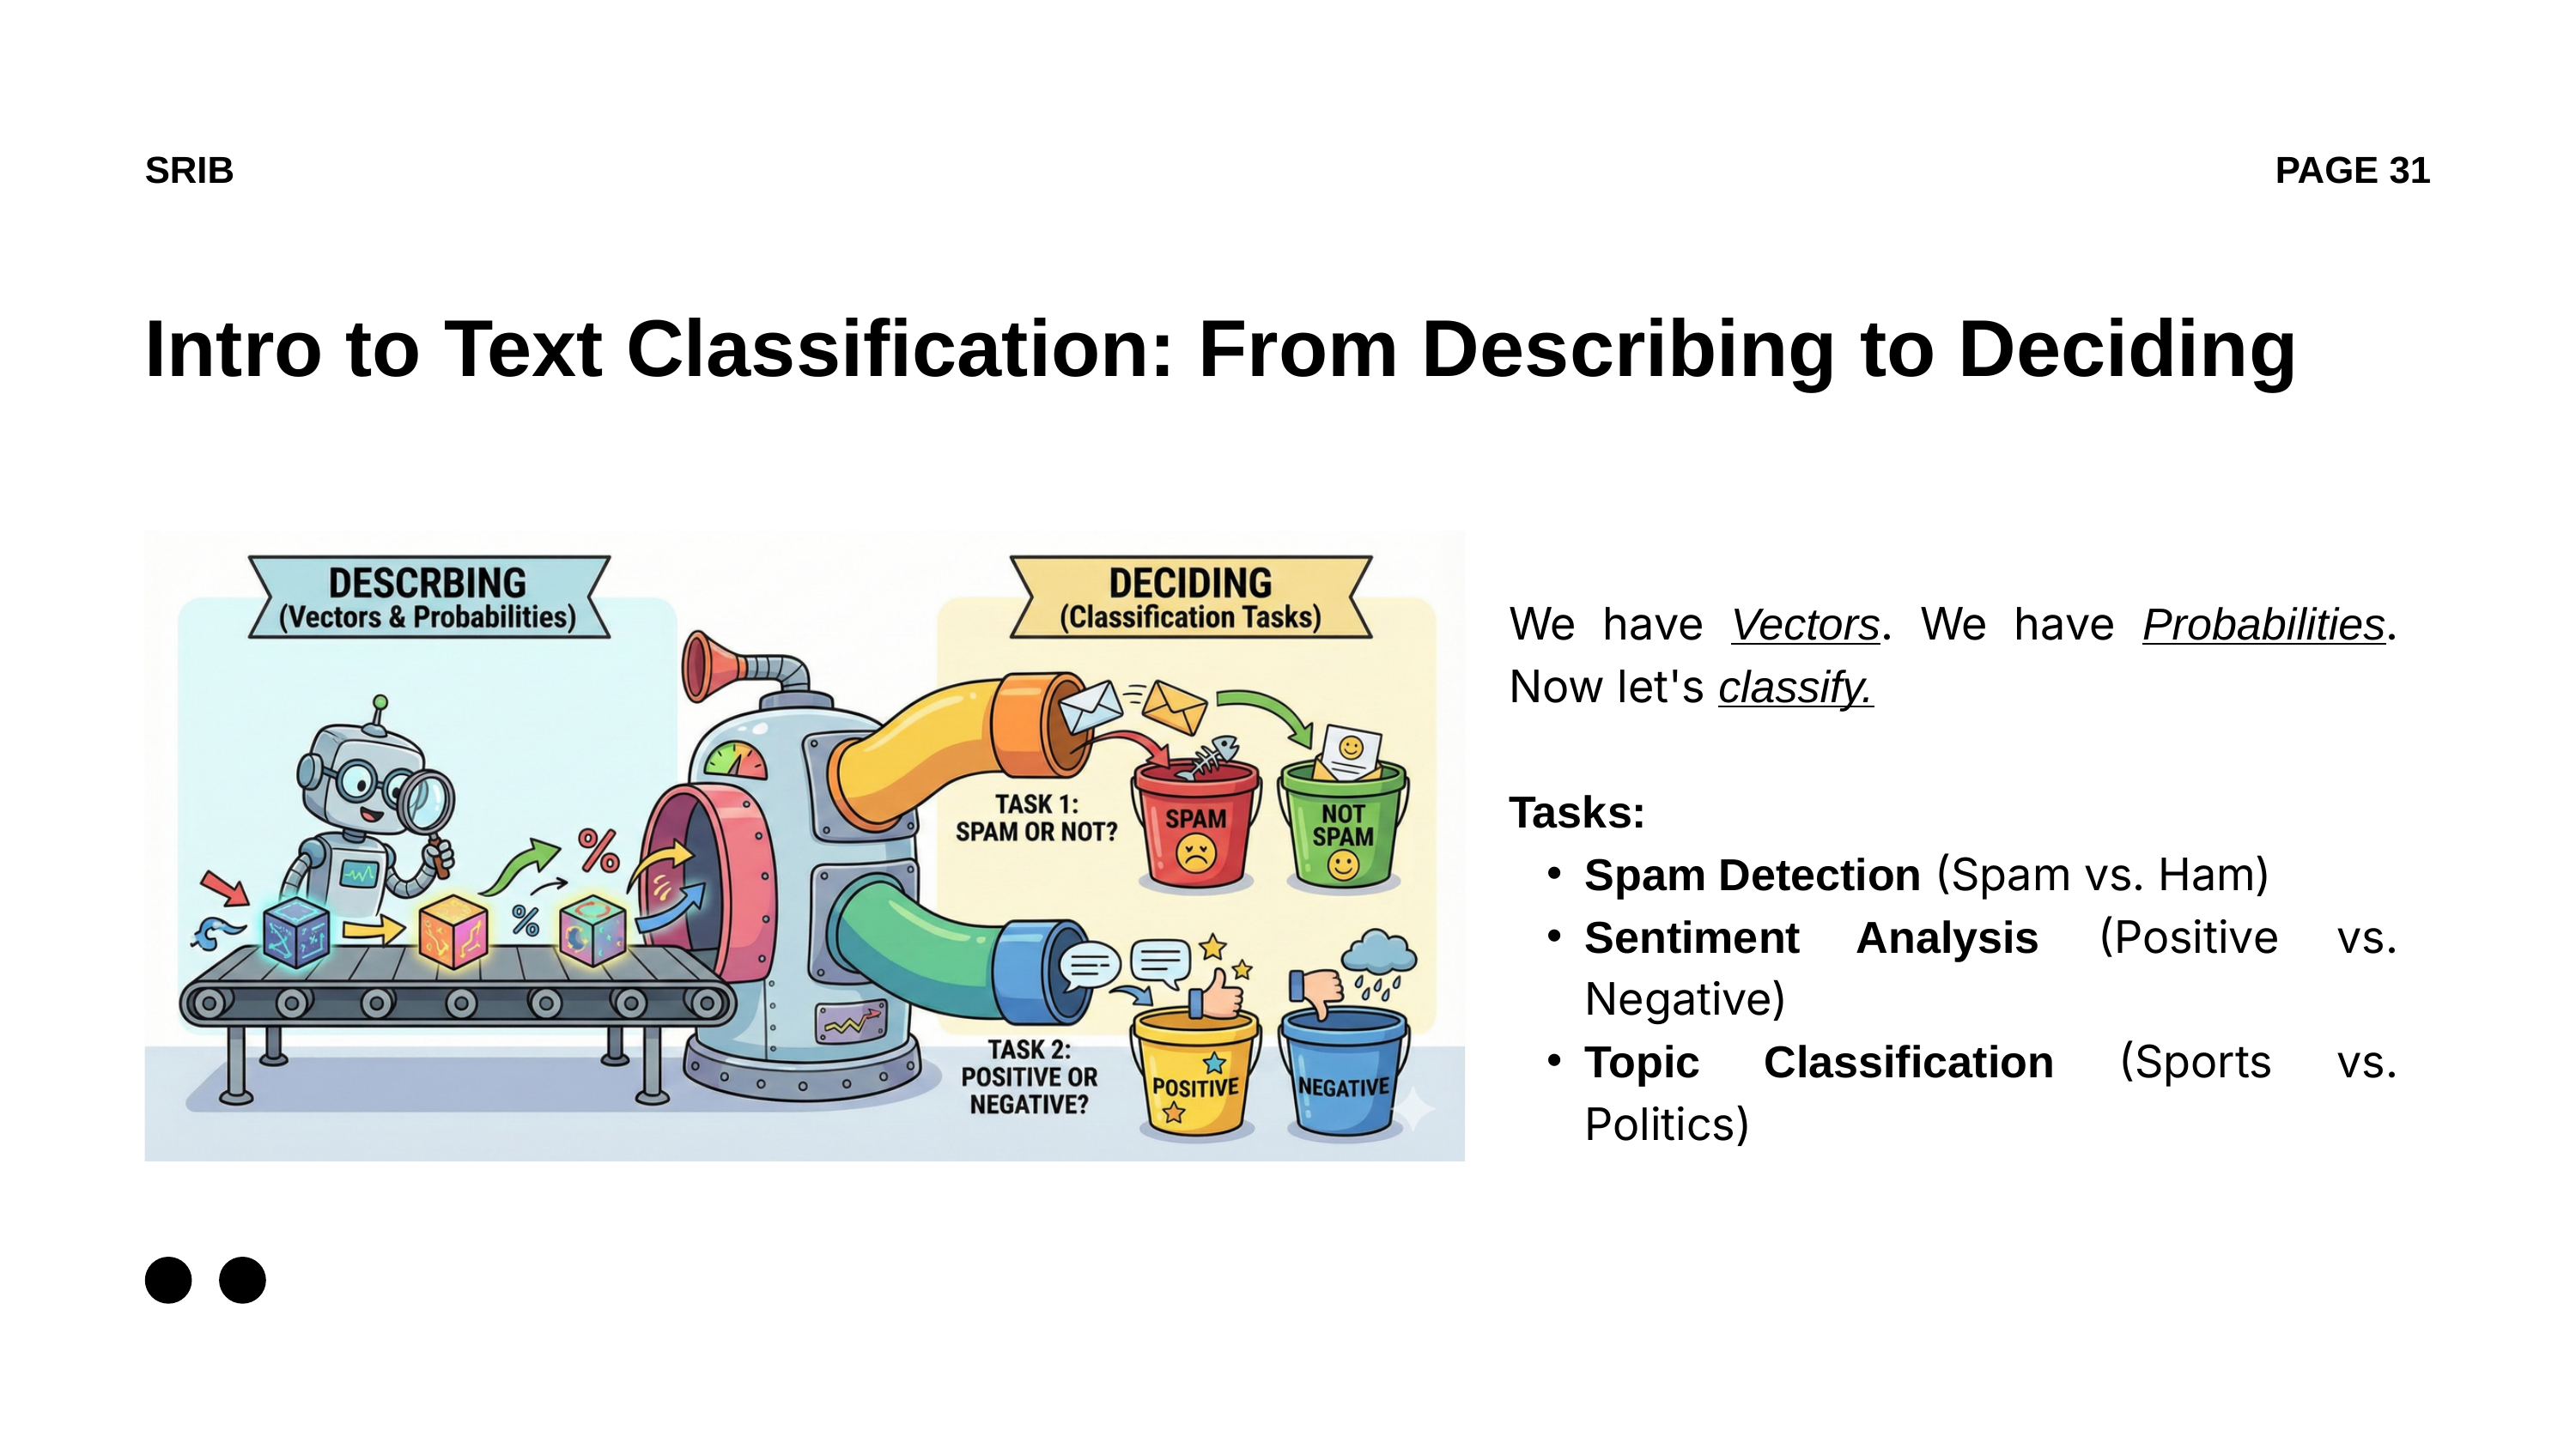

SRIB
PAGE 31
Intro to Text Classification: From Describing to Deciding

We have Vectors. We have Probabilities. Now let's classify.

Tasks:
Spam Detection (Spam vs. Ham)
Sentiment Analysis (Positive vs. Negative)
Topic Classification (Sports vs. Politics)